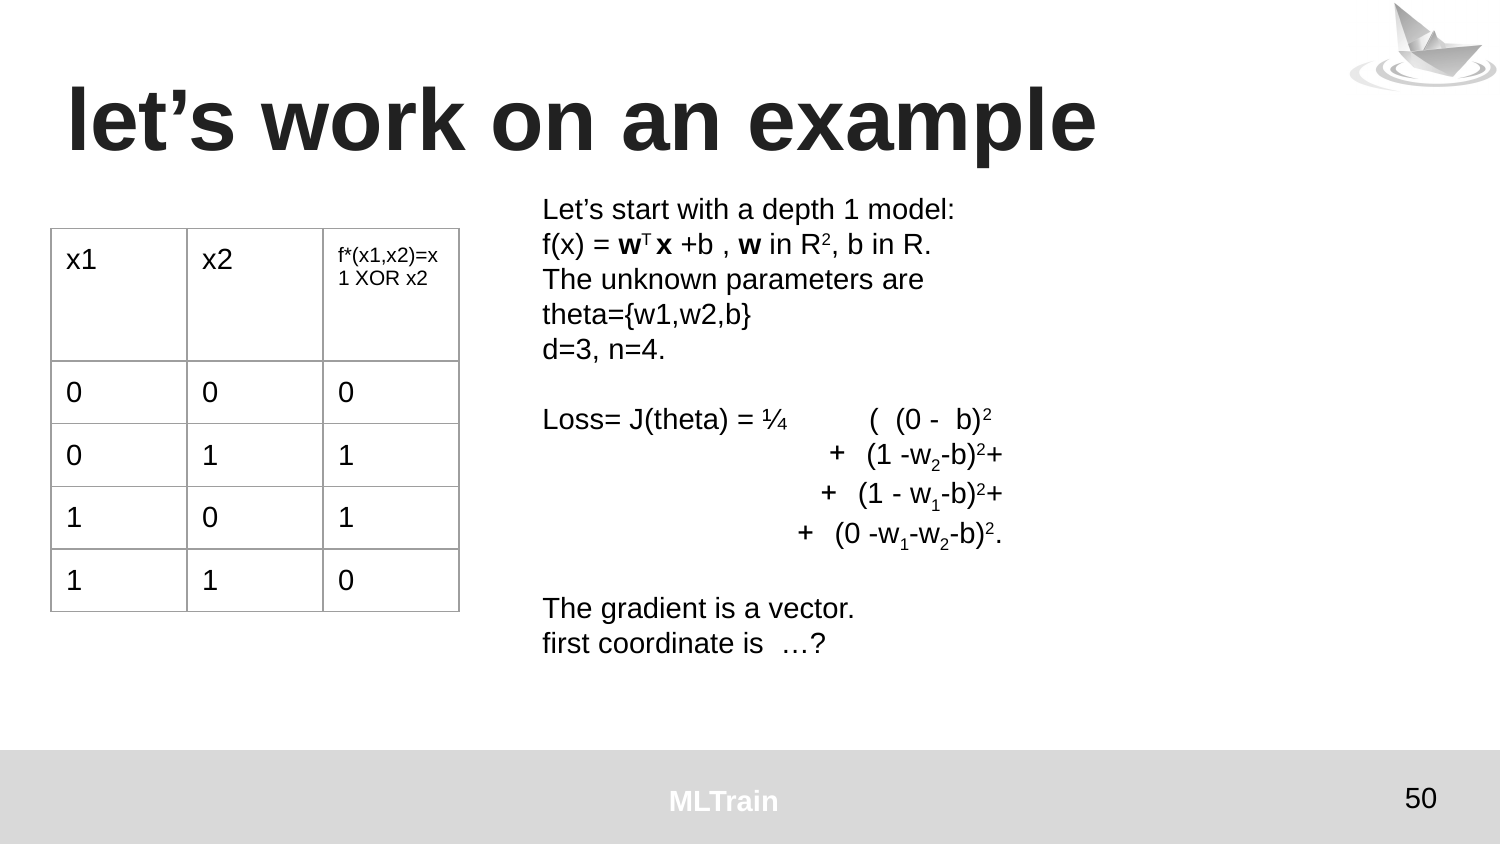

# let’s work on an example
Let’s start with a depth 1 model:
f(x) = wT x +b , w in R2, b in R.
The unknown parameters are theta={w1,w2,b}
d=3, n=4.

Loss= J(theta) = ¼          (  (0 -  b)2
(1 -w2-b)2+
(1 - w1-b)2+
(0 -w1-w2-b)2.

The gradient is a vector.
first coordinate is  …?
| x1 | x2 | f\*(x1,x2)=x1 XOR x2 |
| --- | --- | --- |
| 0 | 0 | 0 |
| 0 | 1 | 1 |
| 1 | 0 | 1 |
| 1 | 1 | 0 |
50